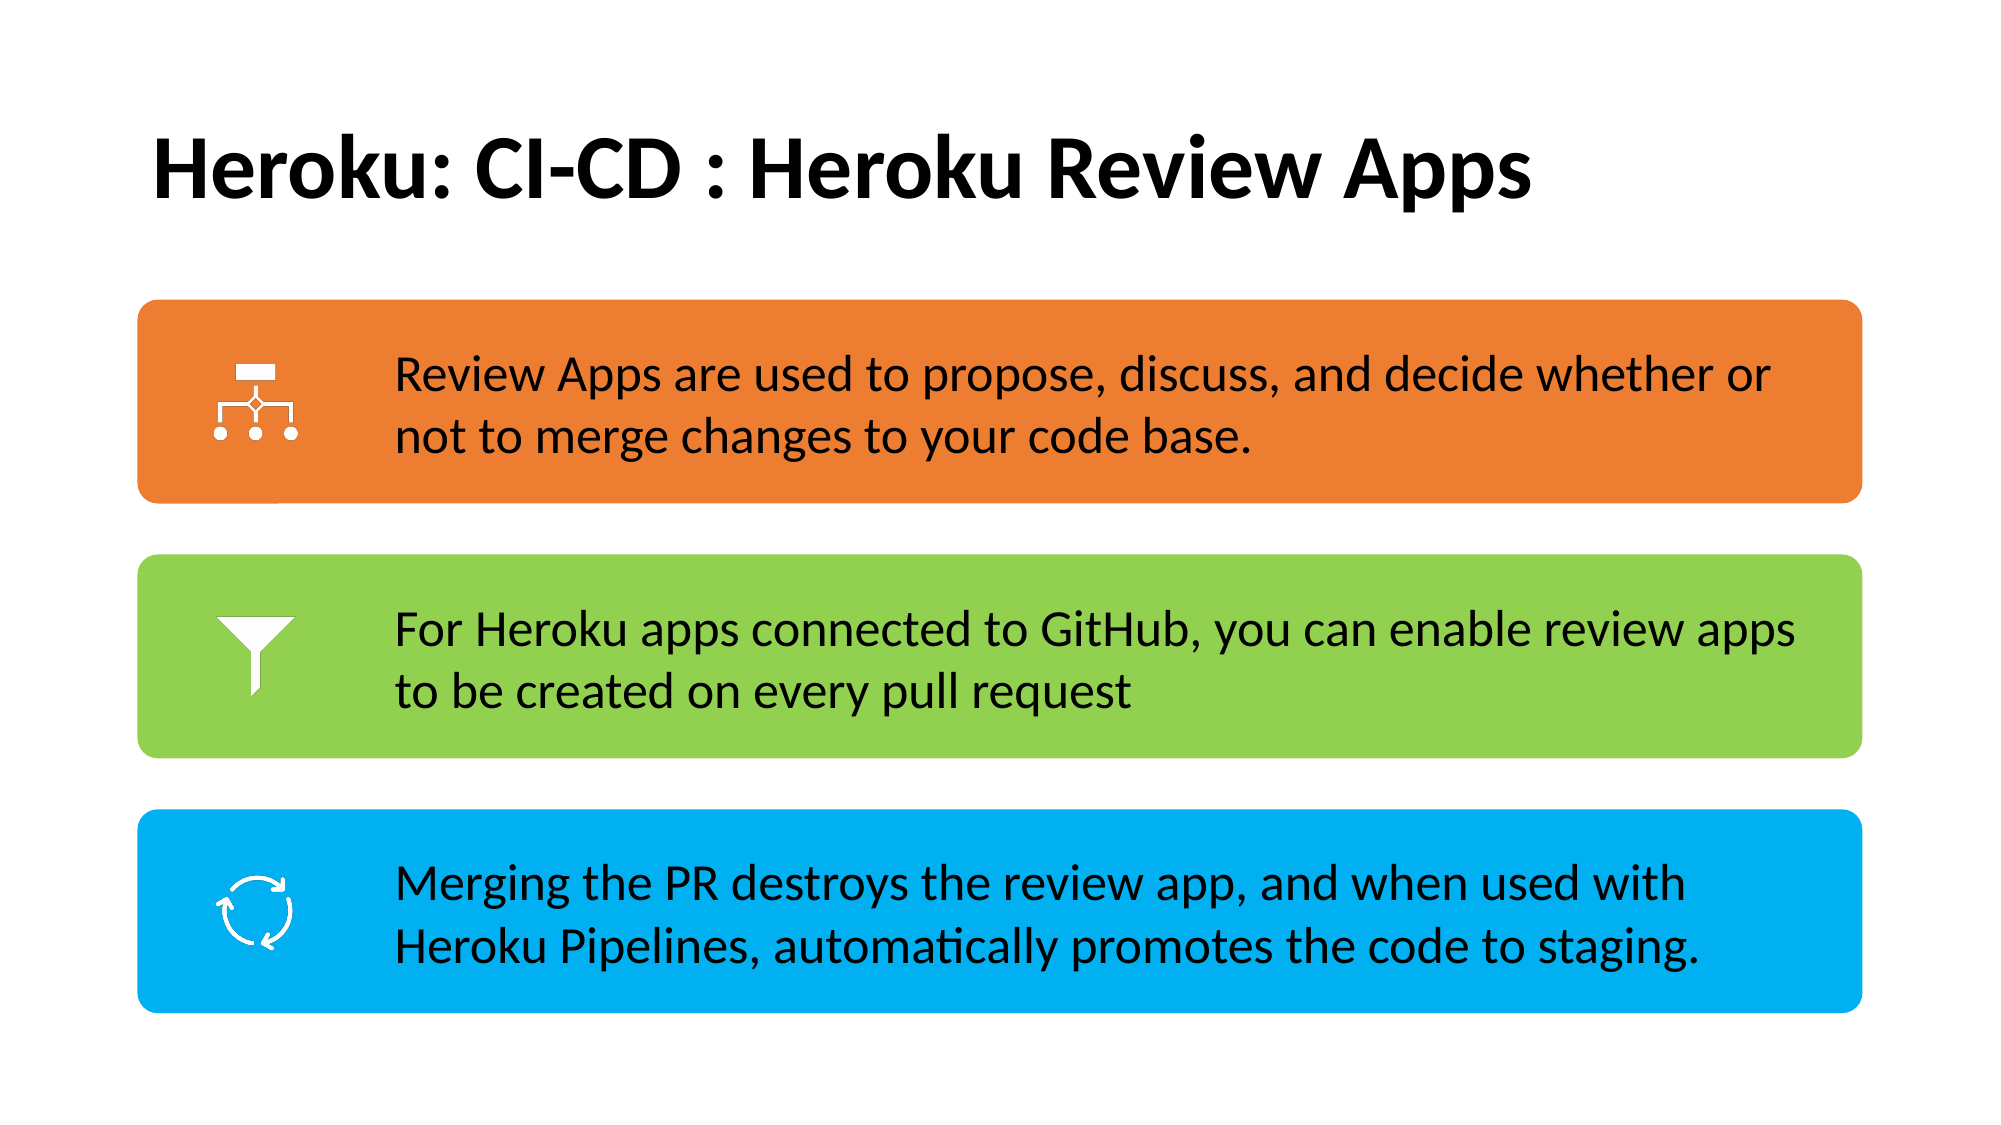

# Heroku: CI-CD : Heroku Review Apps
Review Apps are used to propose, discuss, and decide whether or not to merge changes to your code base.
For Heroku apps connected to GitHub, you can enable review apps to be created on every pull request
Merging the PR destroys the review app, and when used with Heroku Pipelines, automatically promotes the code to staging.